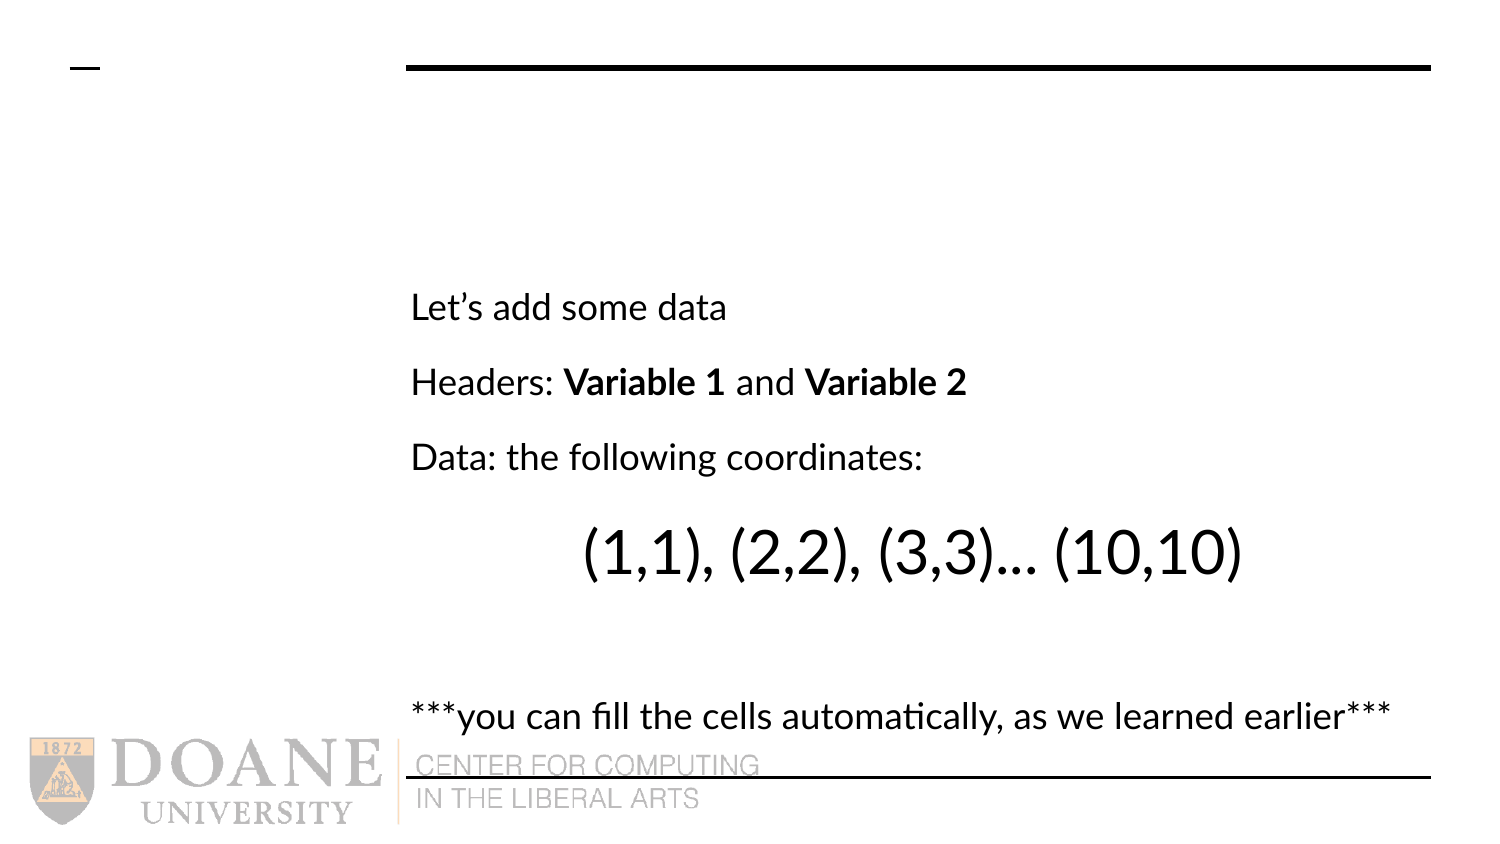

Let’s add some data
Headers: Variable 1 and Variable 2
Data: the following coordinates:
(1,1), (2,2), (3,3)... (10,10)

***you can fill the cells automatically, as we learned earlier***